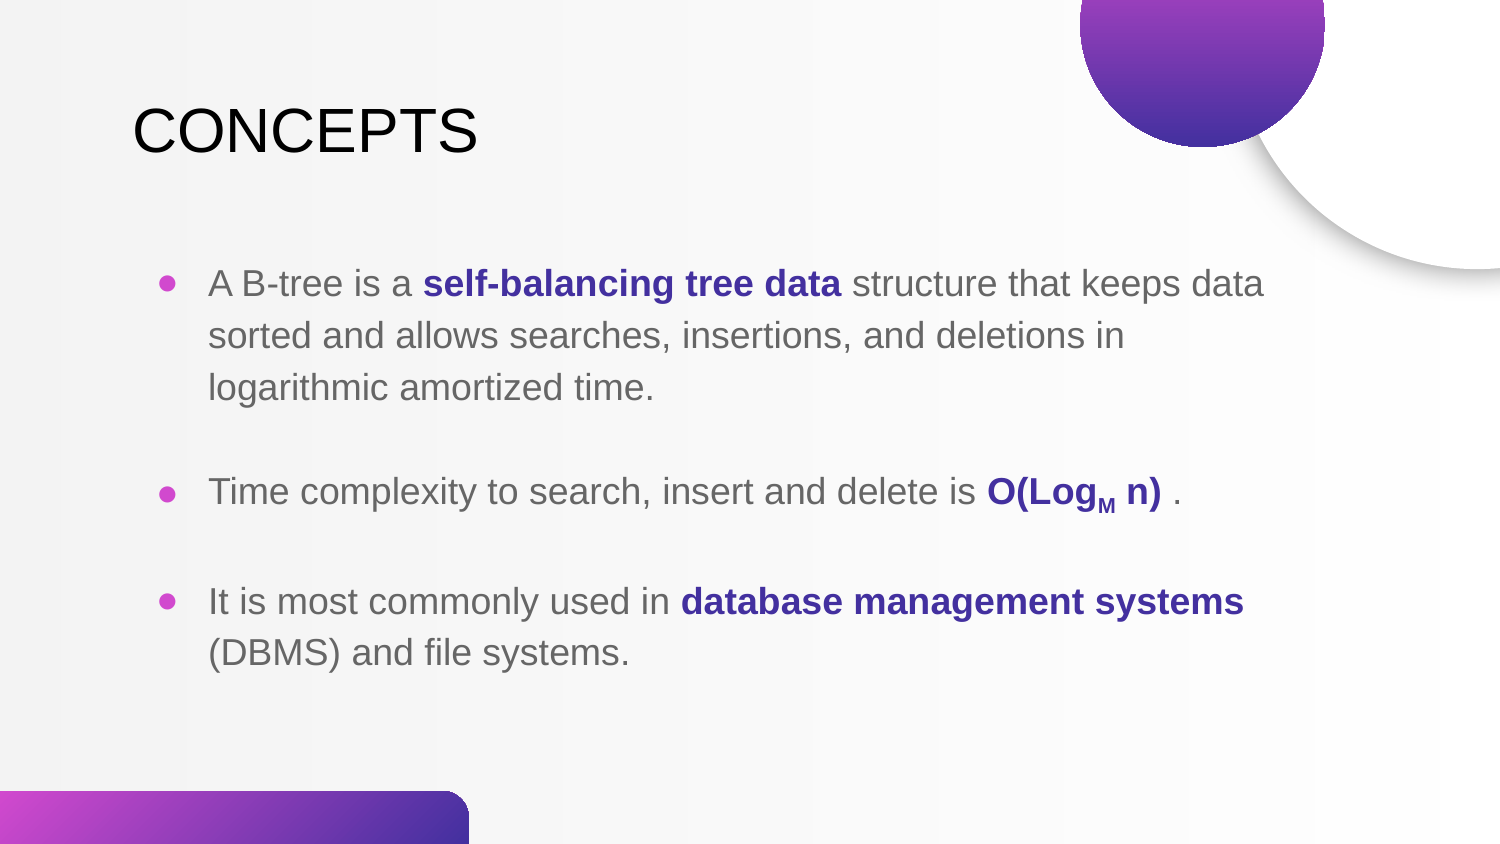

CONCEPTS
A B-tree is a self-balancing tree data structure that keeps data sorted and allows searches, insertions, and deletions in logarithmic amortized time.

Time complexity to search, insert and delete is O(LogM n) .

It is most commonly used in database management systems (DBMS) and file systems.